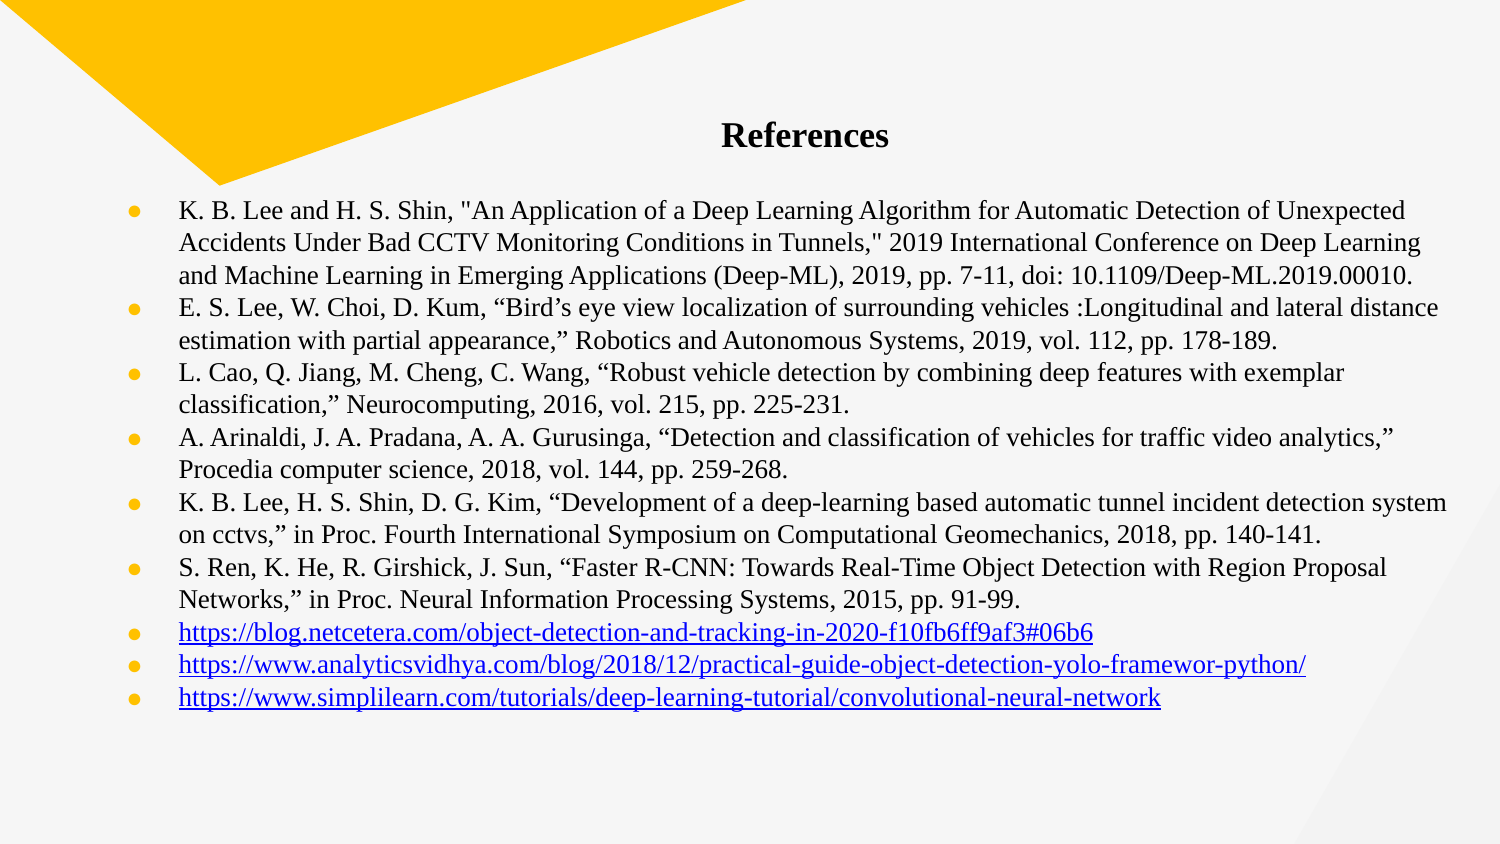

# References
K. B. Lee and H. S. Shin, "An Application of a Deep Learning Algorithm for Automatic Detection of Unexpected Accidents Under Bad CCTV Monitoring Conditions in Tunnels," 2019 International Conference on Deep Learning and Machine Learning in Emerging Applications (Deep-ML), 2019, pp. 7-11, doi: 10.1109/Deep-ML.2019.00010.
E. S. Lee, W. Choi, D. Kum, “Bird’s eye view localization of surrounding vehicles :Longitudinal and lateral distance estimation with partial appearance,” Robotics and Autonomous Systems, 2019, vol. 112, pp. 178-189.
L. Cao, Q. Jiang, M. Cheng, C. Wang, “Robust vehicle detection by combining deep features with exemplar classification,” Neurocomputing, 2016, vol. 215, pp. 225-231.
A. Arinaldi, J. A. Pradana, A. A. Gurusinga, “Detection and classification of vehicles for traffic video analytics,” Procedia computer science, 2018, vol. 144, pp. 259-268.
K. B. Lee, H. S. Shin, D. G. Kim, “Development of a deep-learning based automatic tunnel incident detection system on cctvs,” in Proc. Fourth International Symposium on Computational Geomechanics, 2018, pp. 140-141.
S. Ren, K. He, R. Girshick, J. Sun, “Faster R-CNN: Towards Real-Time Object Detection with Region Proposal Networks,” in Proc. Neural Information Processing Systems, 2015, pp. 91-99.
https://blog.netcetera.com/object-detection-and-tracking-in-2020-f10fb6ff9af3#06b6
https://www.analyticsvidhya.com/blog/2018/12/practical-guide-object-detection-yolo-framewor-python/
https://www.simplilearn.com/tutorials/deep-learning-tutorial/convolutional-neural-network